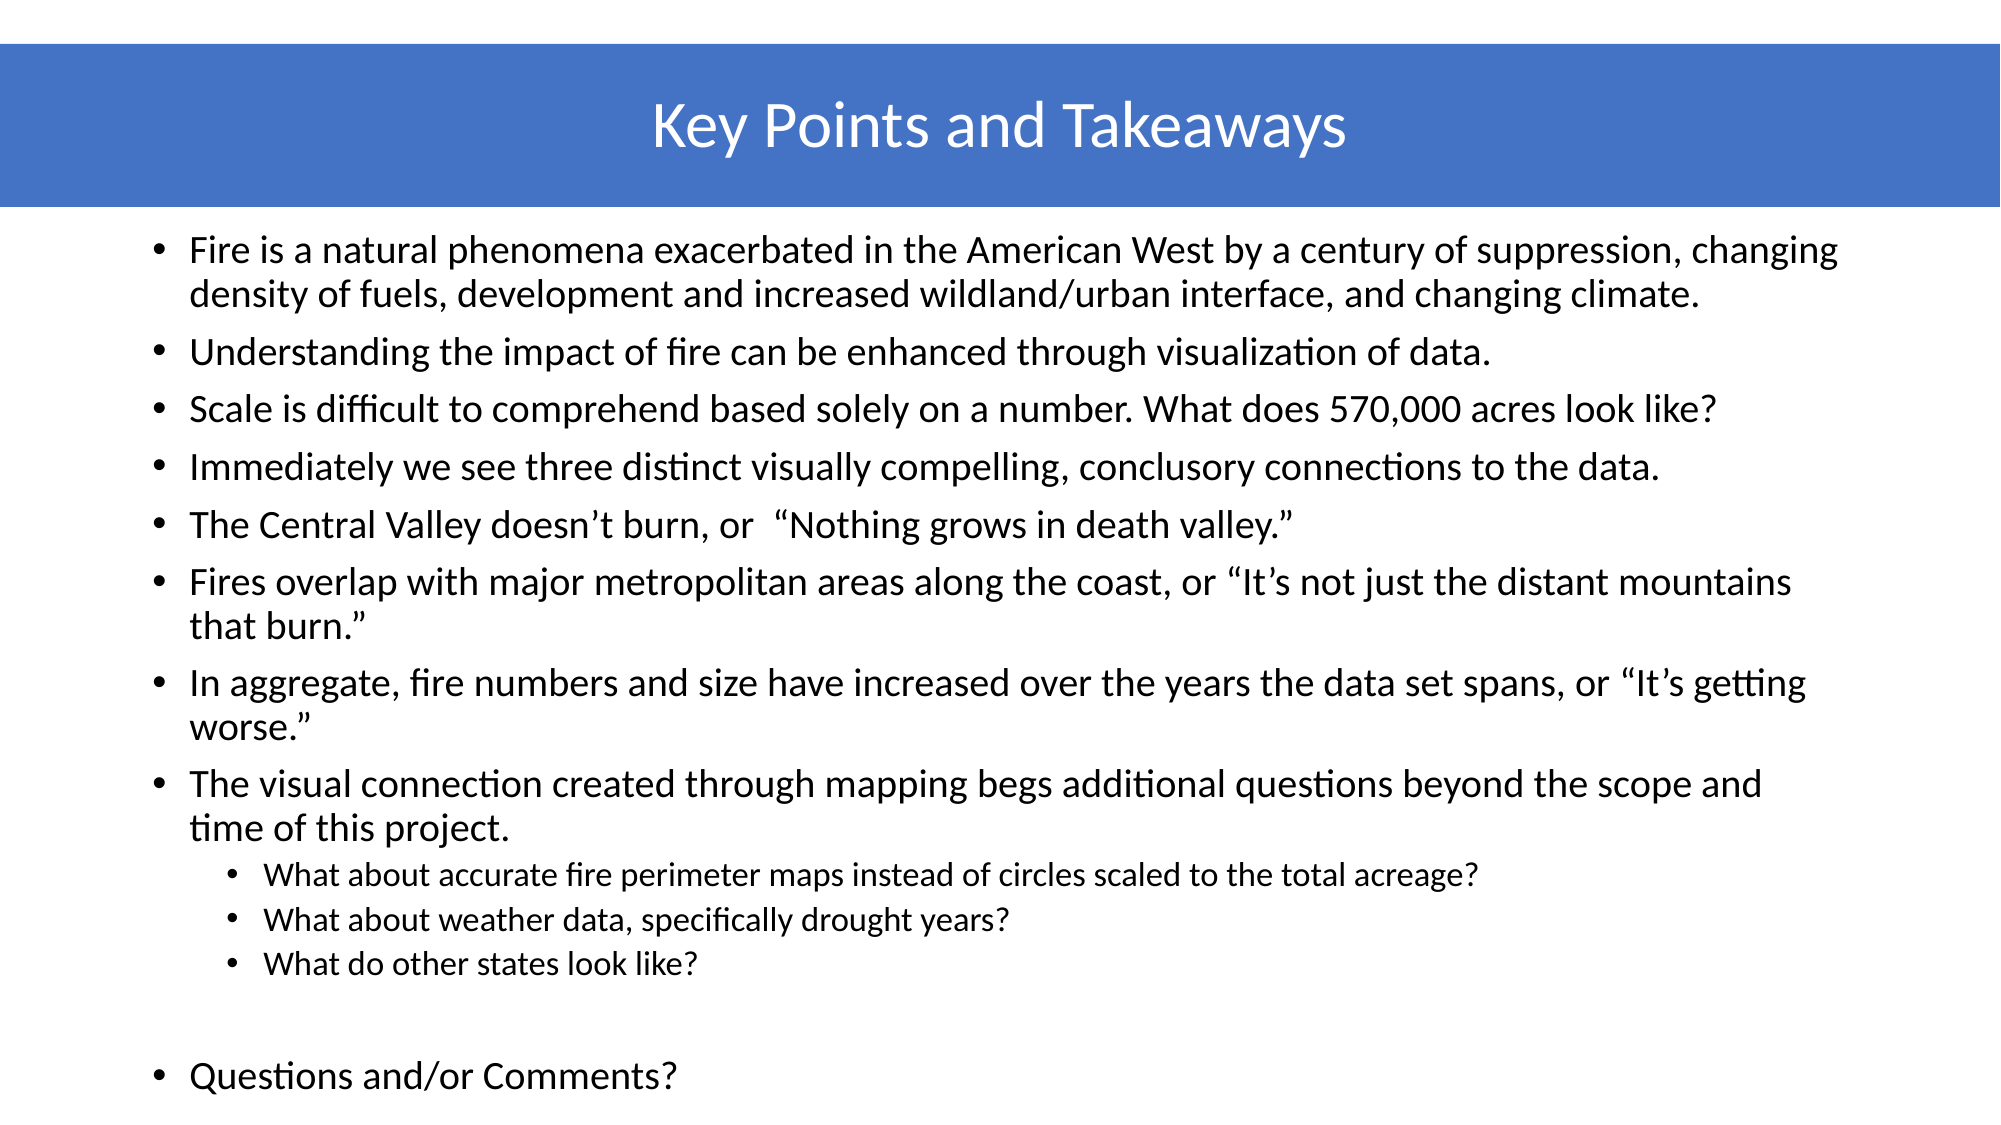

# Key Points and Takeaways

Fire is a natural phenomena exacerbated in the American West by a century of suppression, changing density of fuels, development and increased wildland/urban interface, and changing climate.
Understanding the impact of fire can be enhanced through visualization of data.
Scale is difficult to comprehend based solely on a number. What does 570,000 acres look like?
Immediately we see three distinct visually compelling, conclusory connections to the data.
The Central Valley doesn’t burn, or  “Nothing grows in death valley.”
Fires overlap with major metropolitan areas along the coast, or “It’s not just the distant mountains that burn.”
In aggregate, fire numbers and size have increased over the years the data set spans, or “It’s getting worse.”
The visual connection created through mapping begs additional questions beyond the scope and time of this project.
What about accurate fire perimeter maps instead of circles scaled to the total acreage?
What about weather data, specifically drought years?
What do other states look like?

Questions and/or Comments?